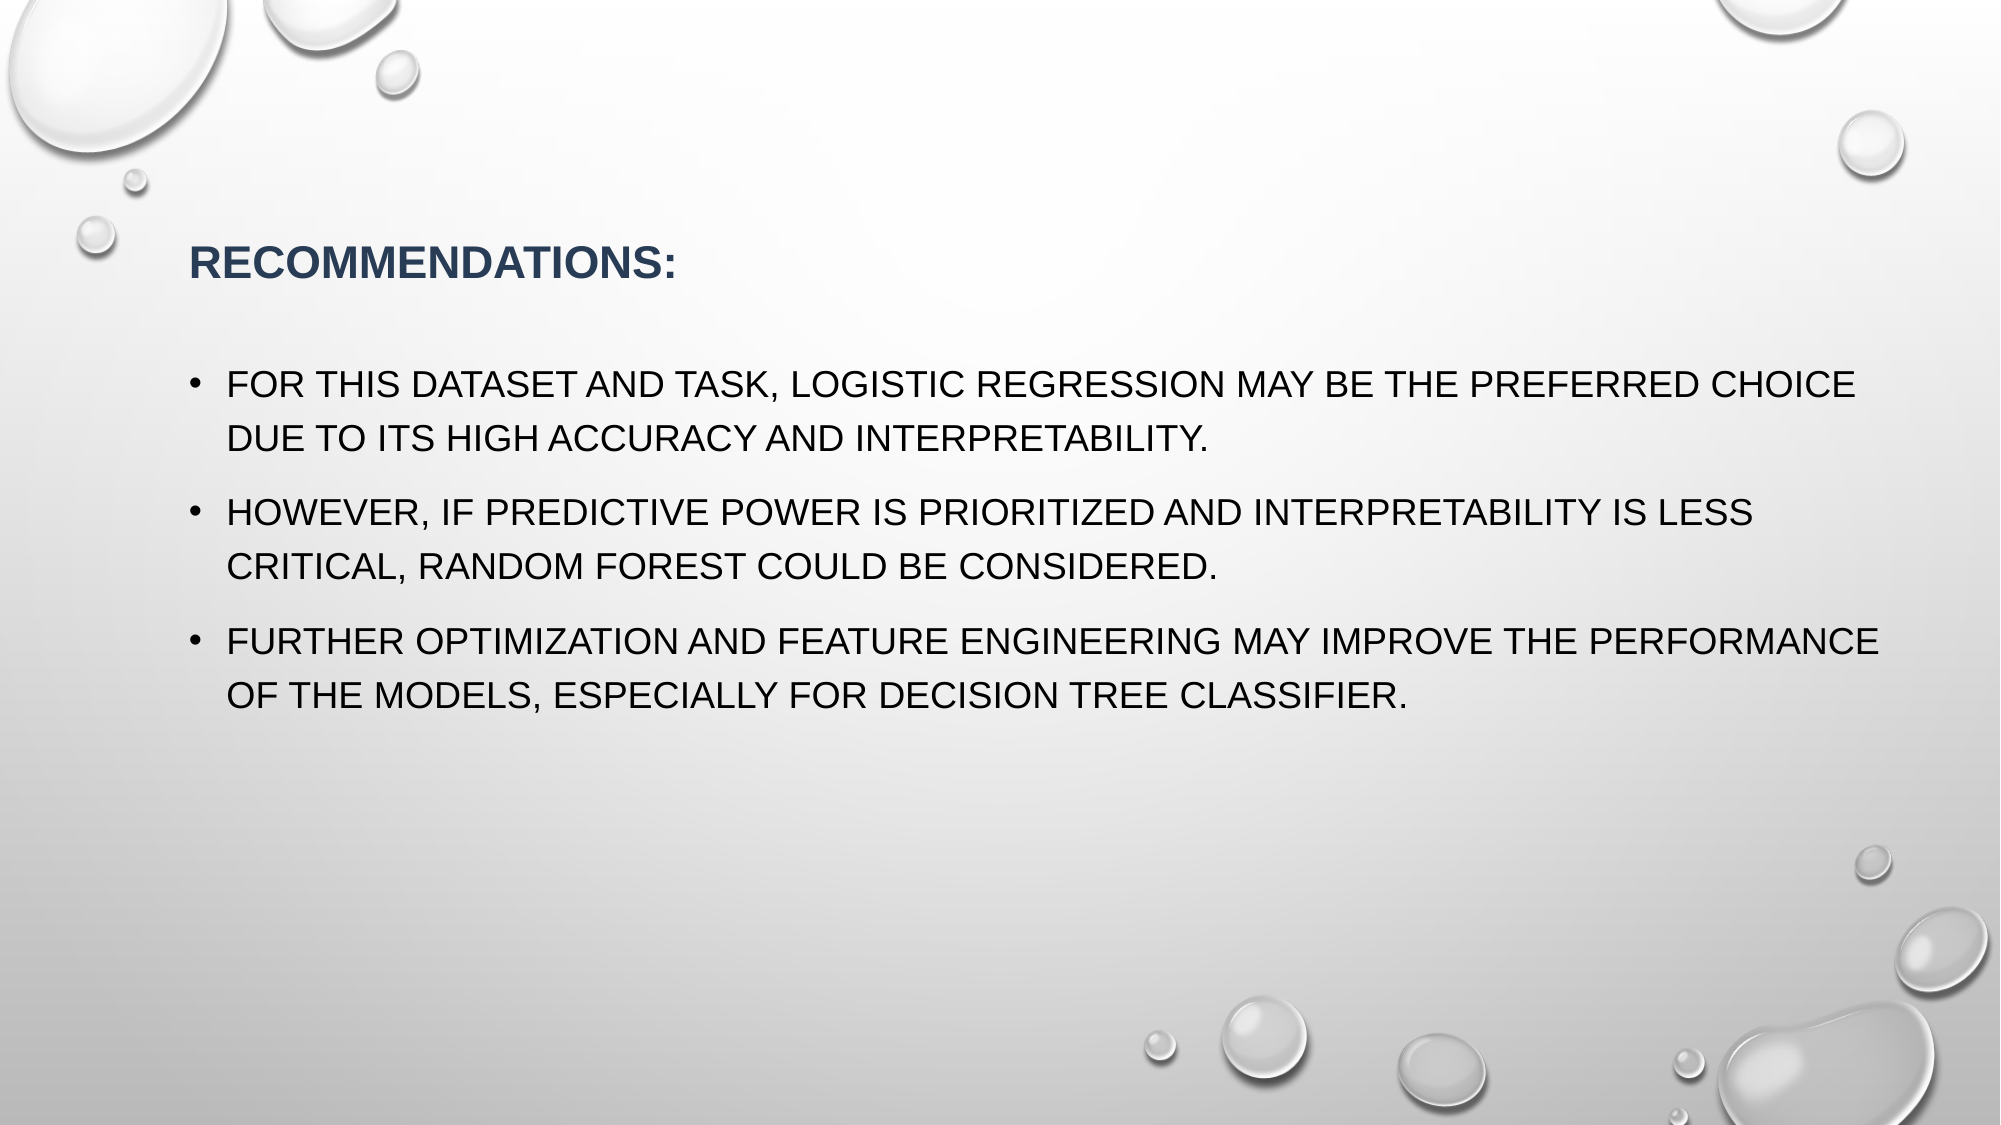

# Recommendations:
For this dataset and task, Logistic Regression may be the preferred choice due to its high accuracy and interpretability.
However, if predictive power is prioritized and interpretability is less critical, Random Forest could be considered.
Further optimization and feature engineering may improve the performance of the models, especially for Decision Tree Classifier.